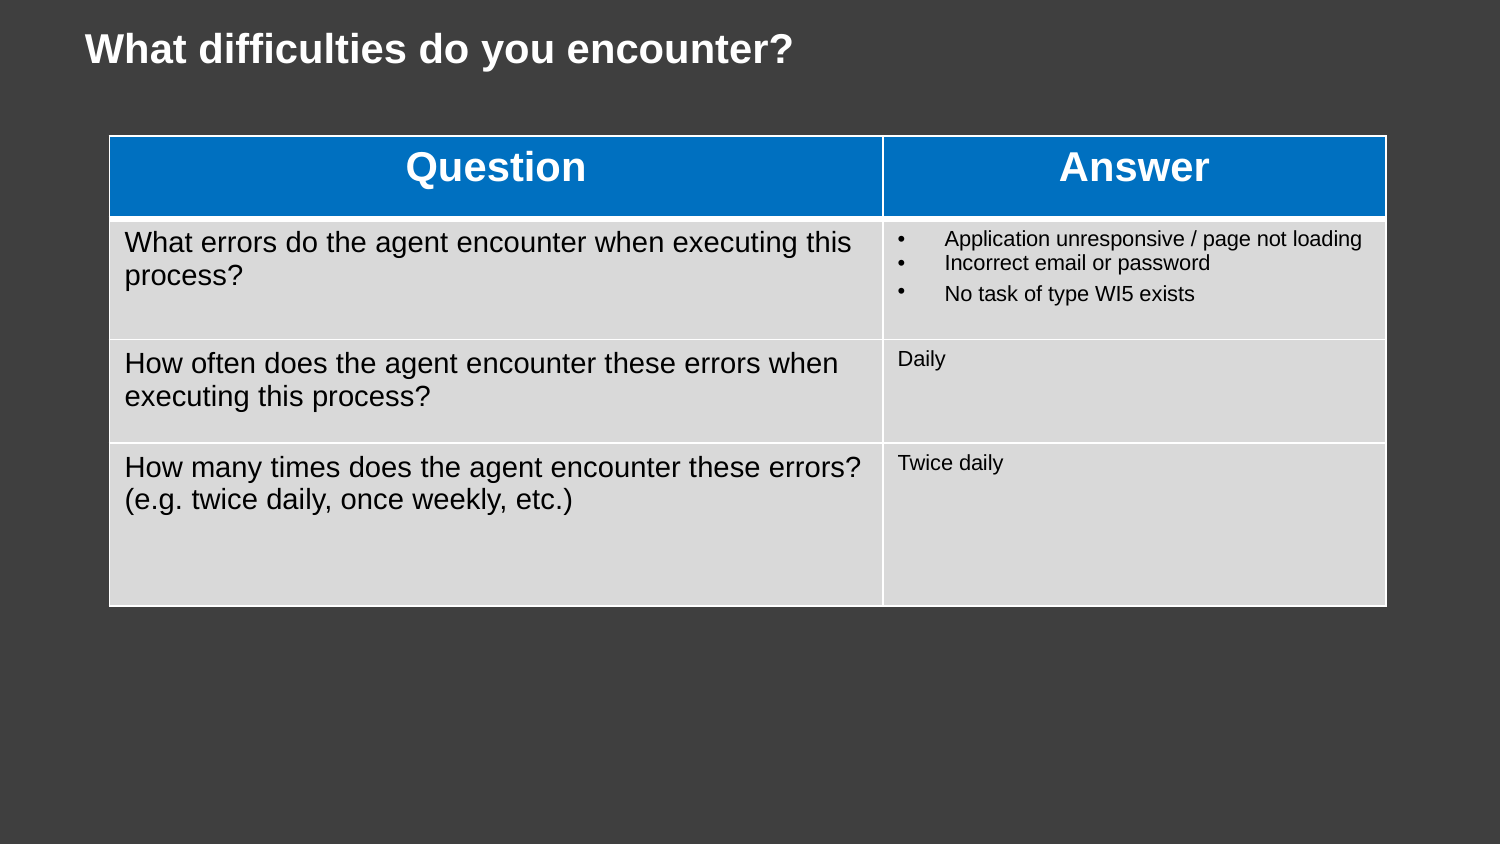

What difficulties do you encounter?
| Question | Answer |
| --- | --- |
| What errors do the agent encounter when executing this process? | Application unresponsive / page not loading Incorrect email or password No task of type WI5 exists |
| How often does the agent encounter these errors when executing this process? | Daily |
| How many times does the agent encounter these errors? (e.g. twice daily, once weekly, etc.) | Twice daily |